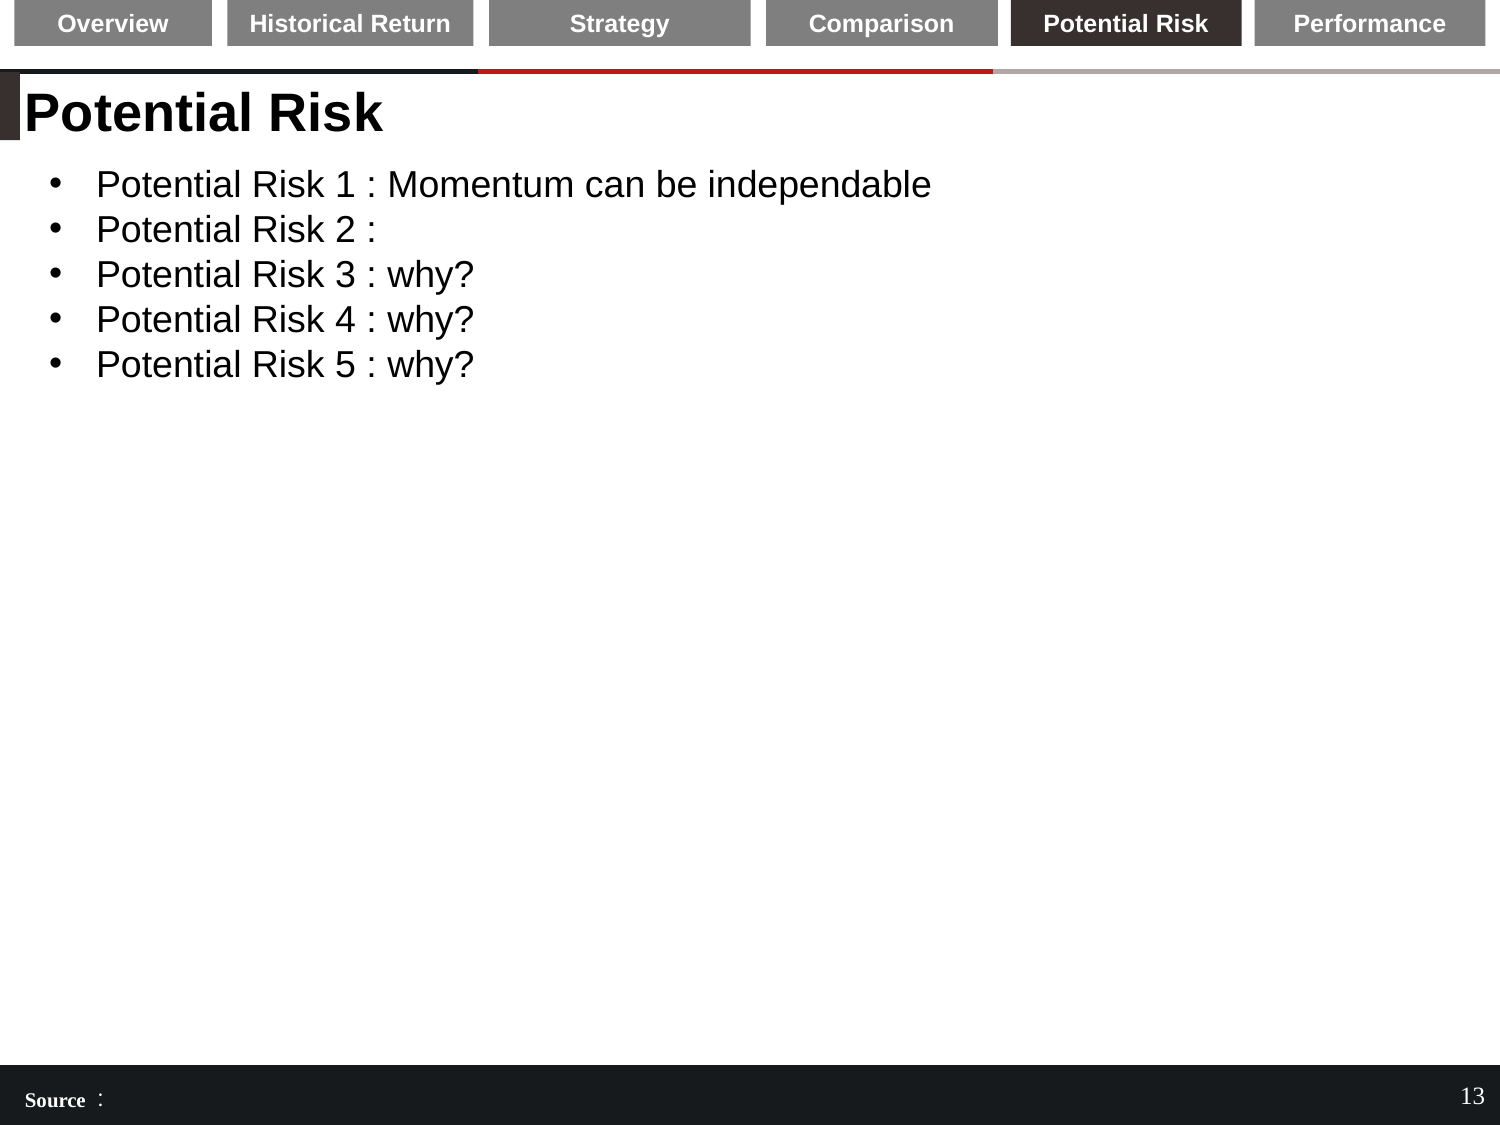

Potential Risk
Potential Risk 1 : Momentum can be independable
Potential Risk 2 :
Potential Risk 3 : why?
Potential Risk 4 : why?
Potential Risk 5 : why?

 13